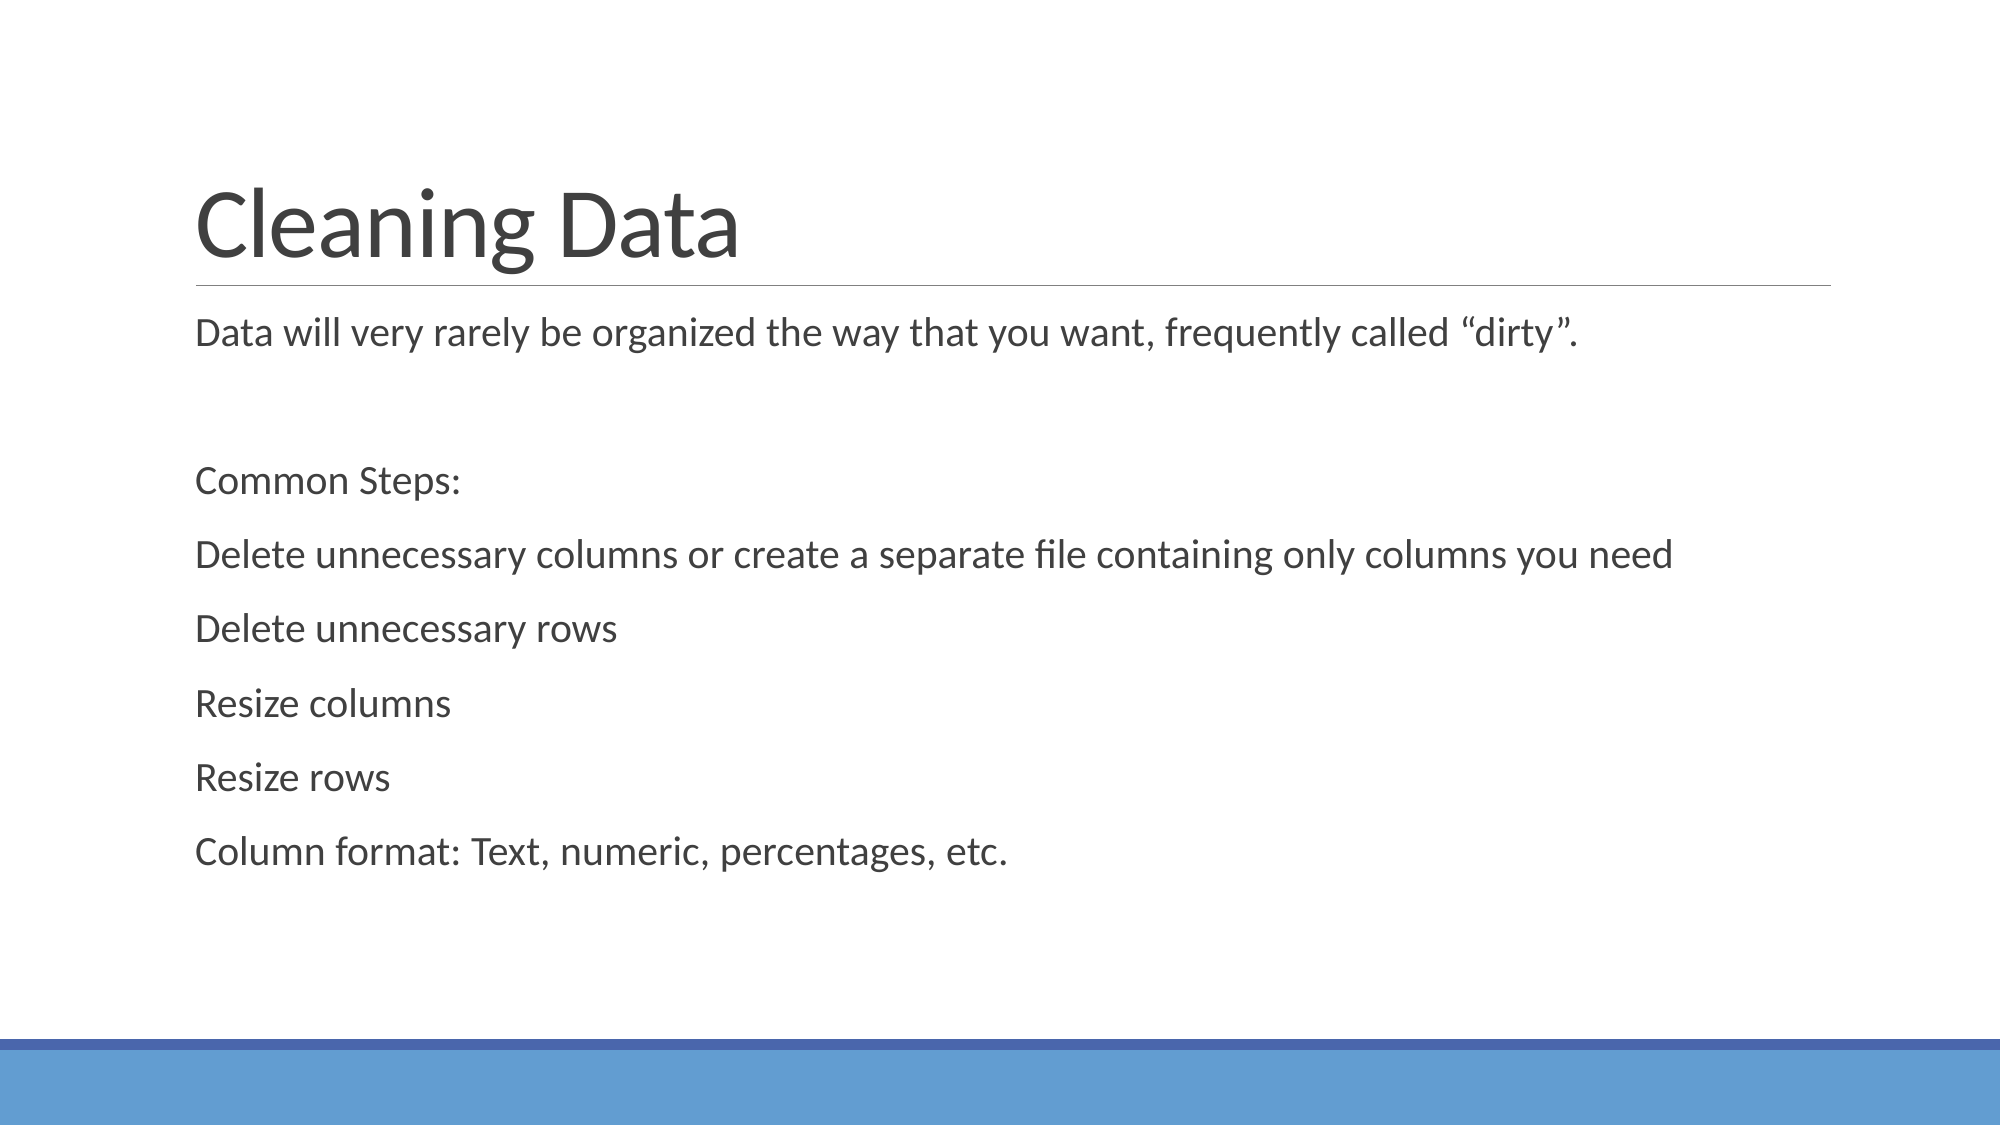

# Cleaning Data
Data will very rarely be organized the way that you want, frequently called “dirty”.

Common Steps:
Delete unnecessary columns or create a separate file containing only columns you need
Delete unnecessary rows
Resize columns
Resize rows
Column format: Text, numeric, percentages, etc.